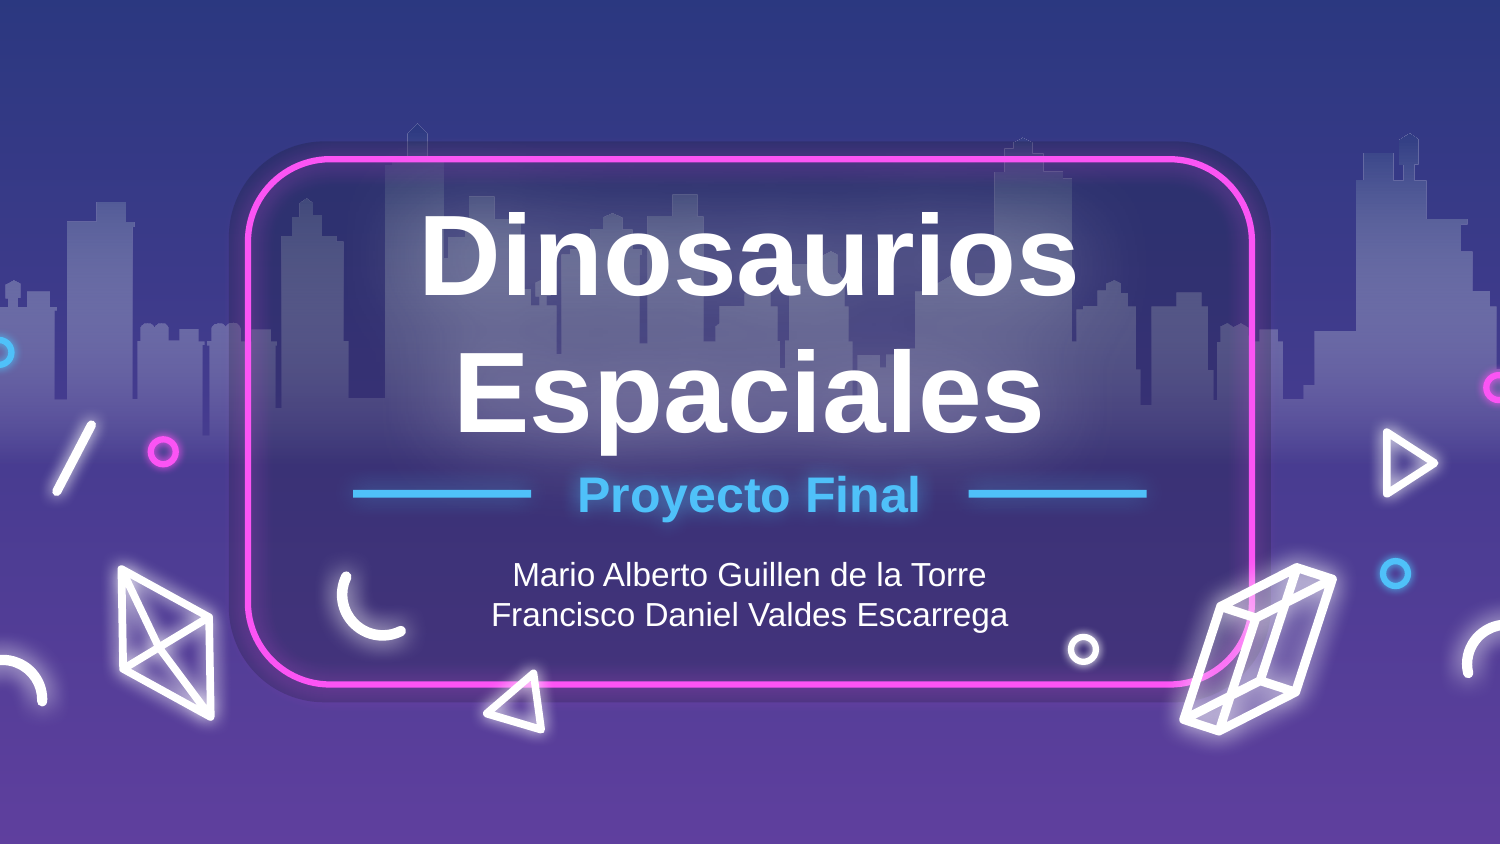

# Dinosaurios Espaciales

Proyecto Final

Mario Alberto Guillen de la Torre
Francisco Daniel Valdes Escarrega